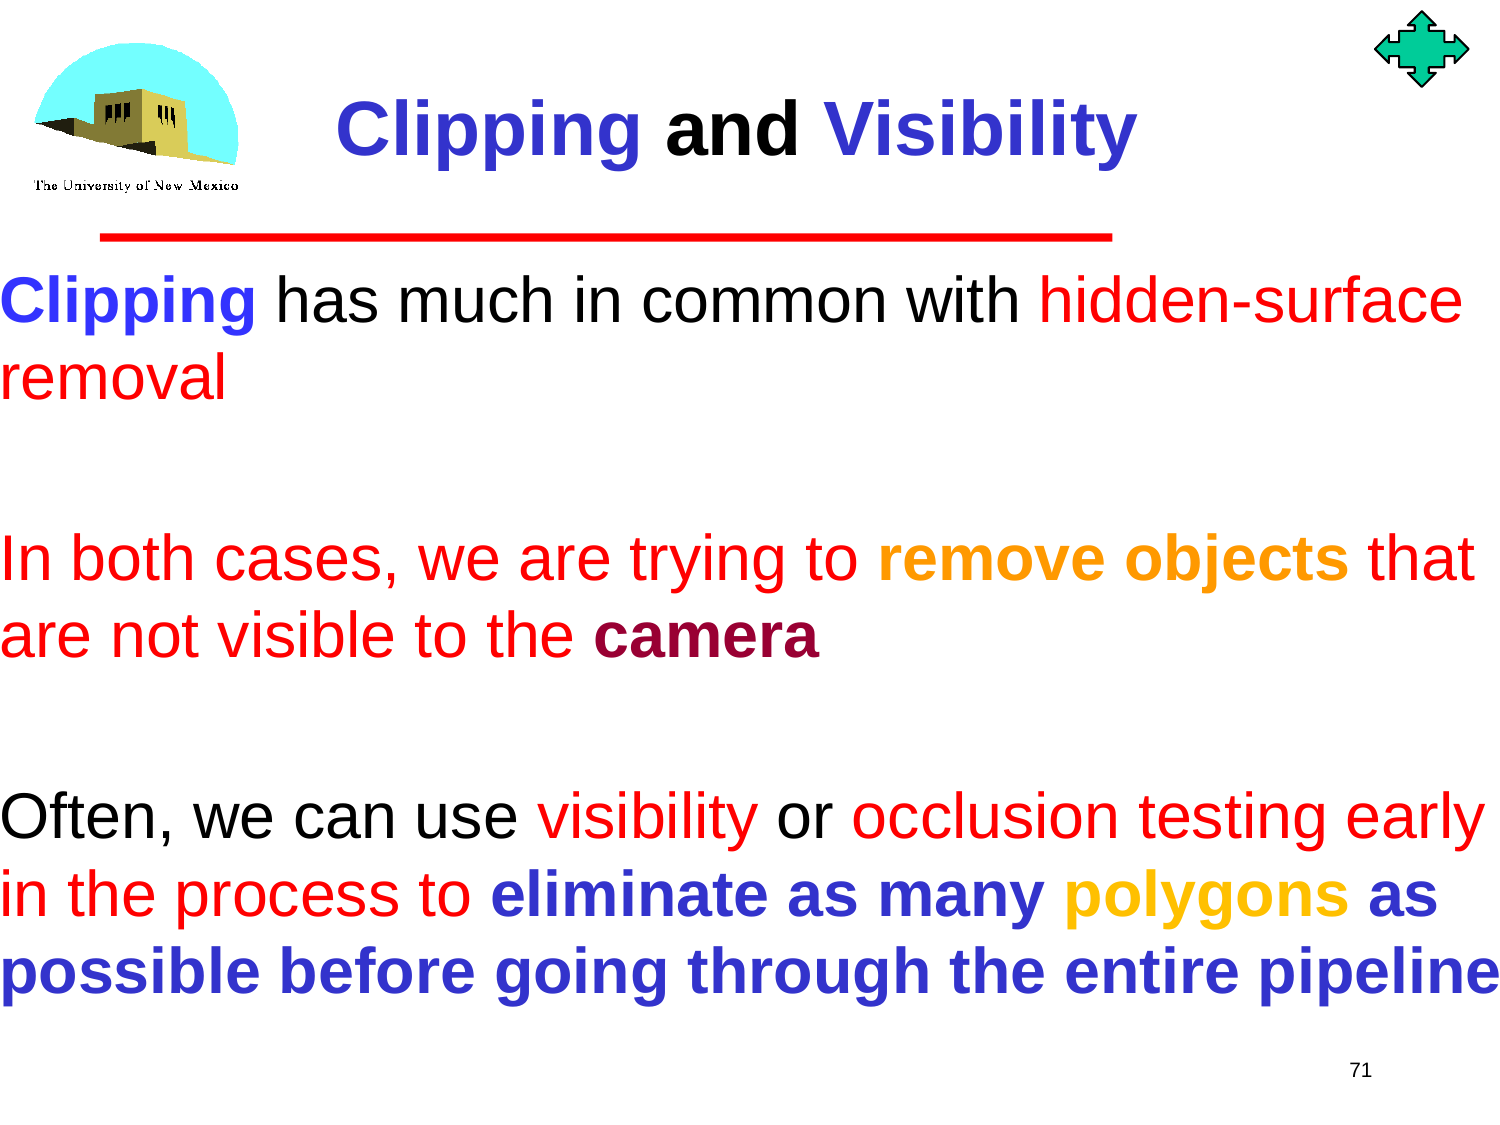

Clipping and Visibility

Clipping has much in common with hidden-surface removal

In both cases, we are trying to remove objects that are not visible to the camera

Often, we can use visibility or occlusion testing early in the process to eliminate as many polygons as possible before going through the entire pipeline
71